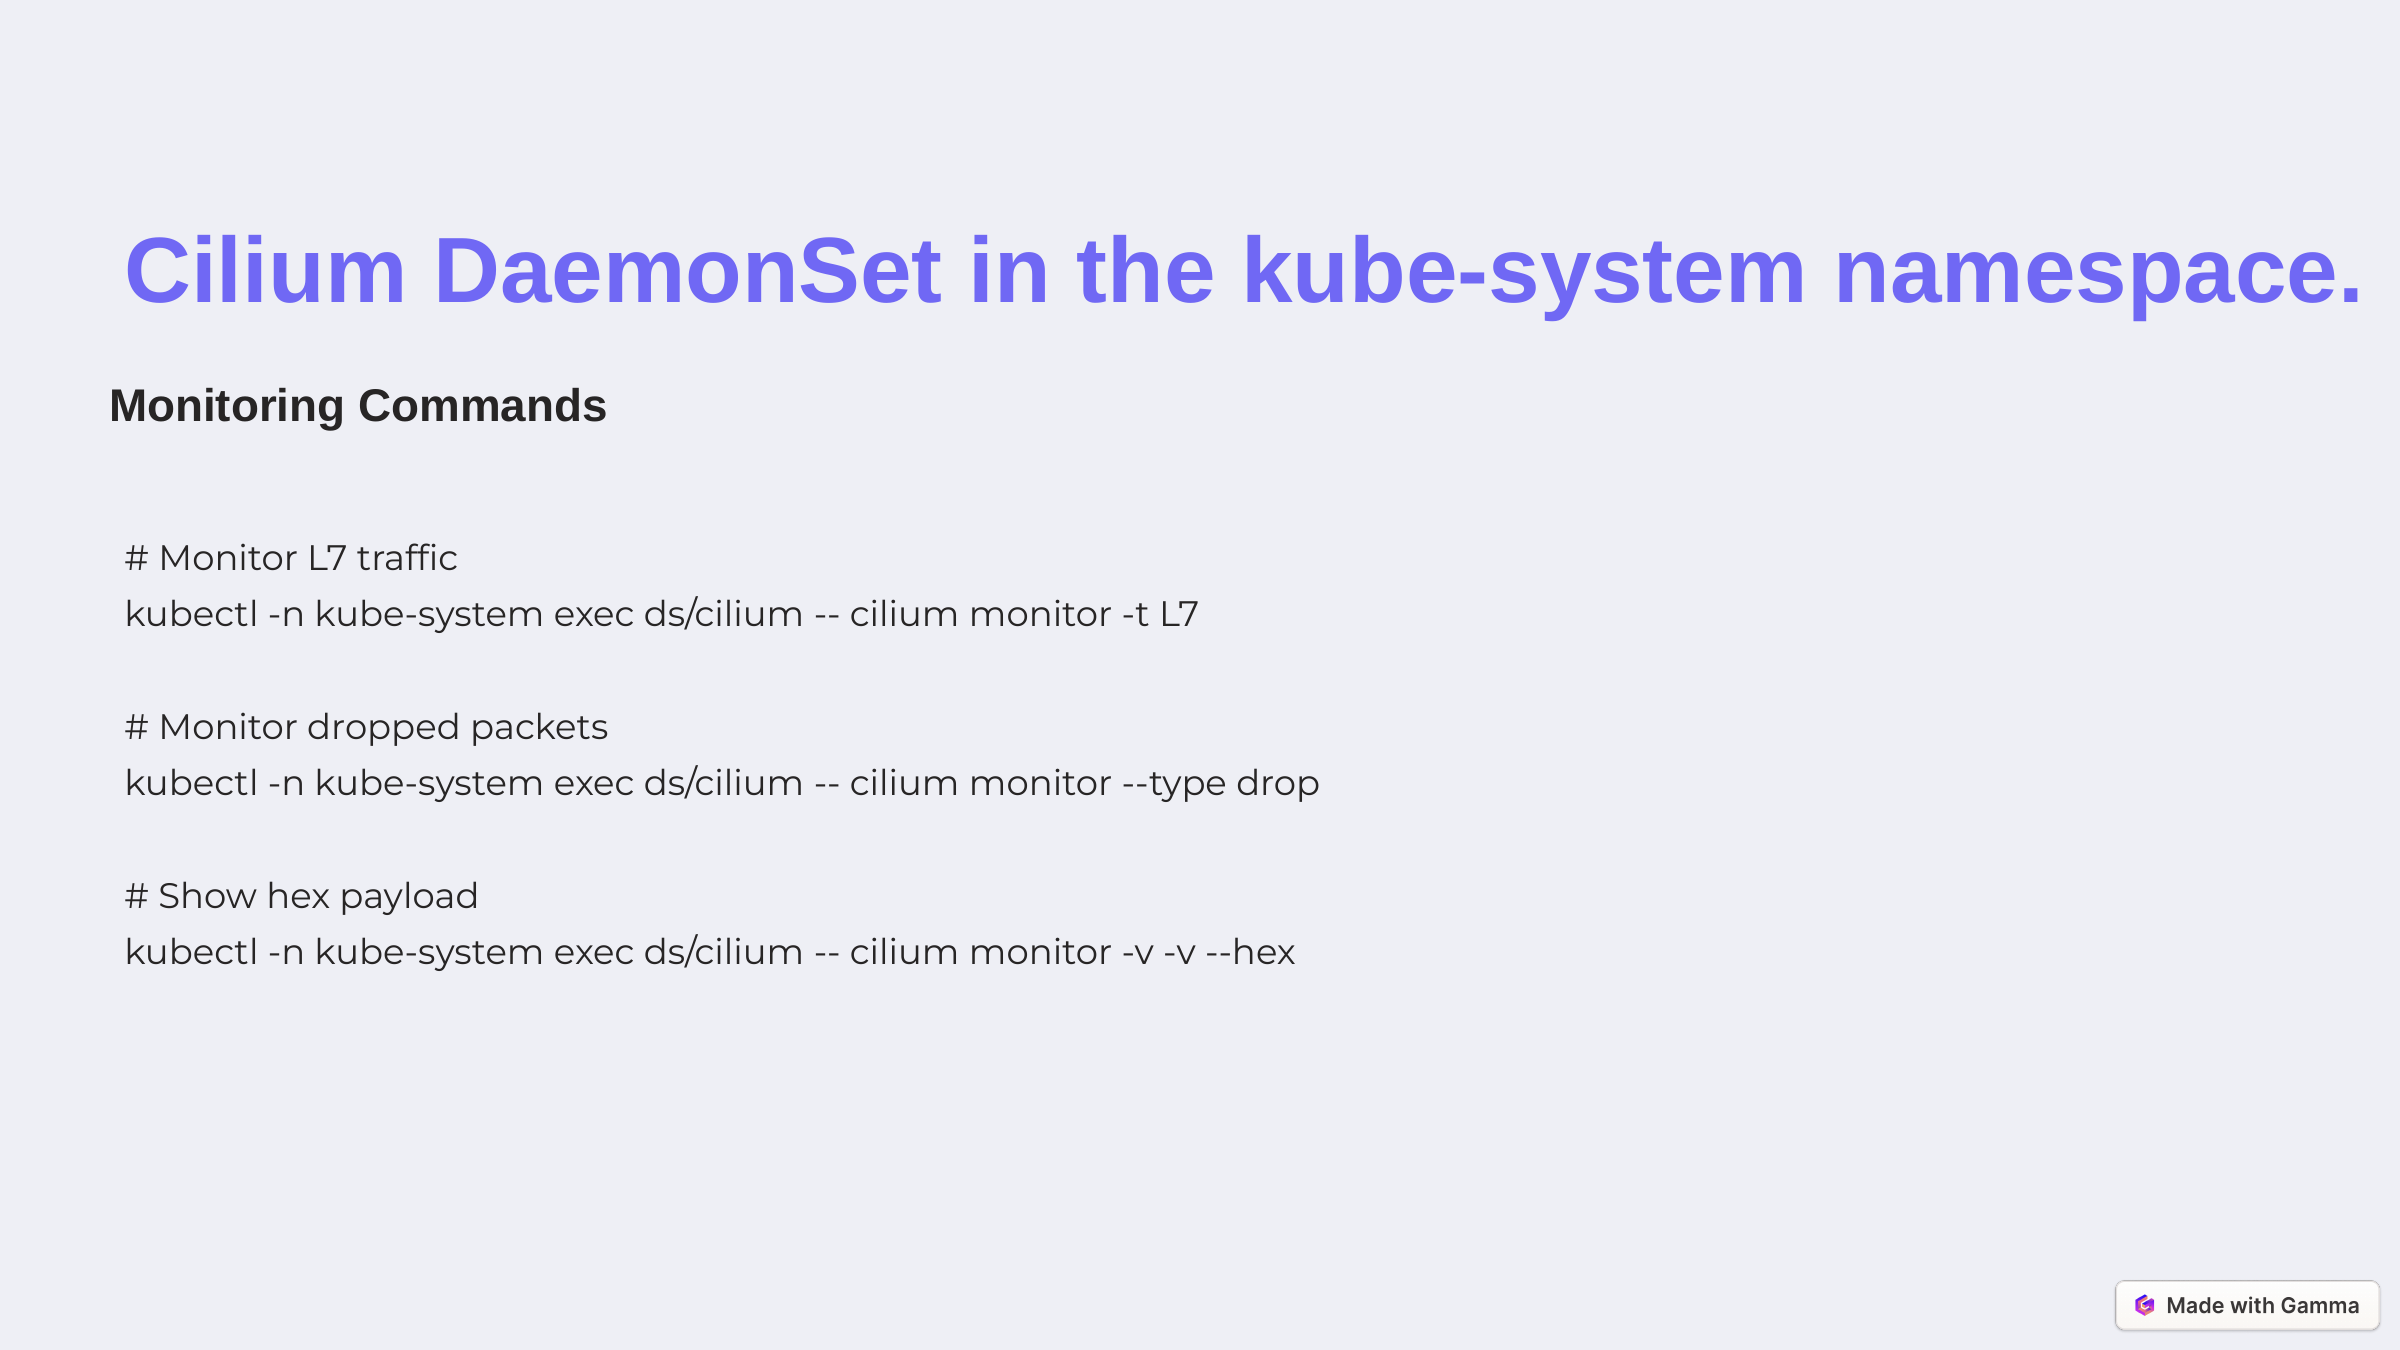

Cilium DaemonSet in the kube-system namespace.
Monitoring Commands

# Monitor L7 traffic
kubectl -n kube-system exec ds/cilium -- cilium monitor -t L7

# Monitor dropped packets
kubectl -n kube-system exec ds/cilium -- cilium monitor --type drop

# Show hex payload
kubectl -n kube-system exec ds/cilium -- cilium monitor -v -v --hex